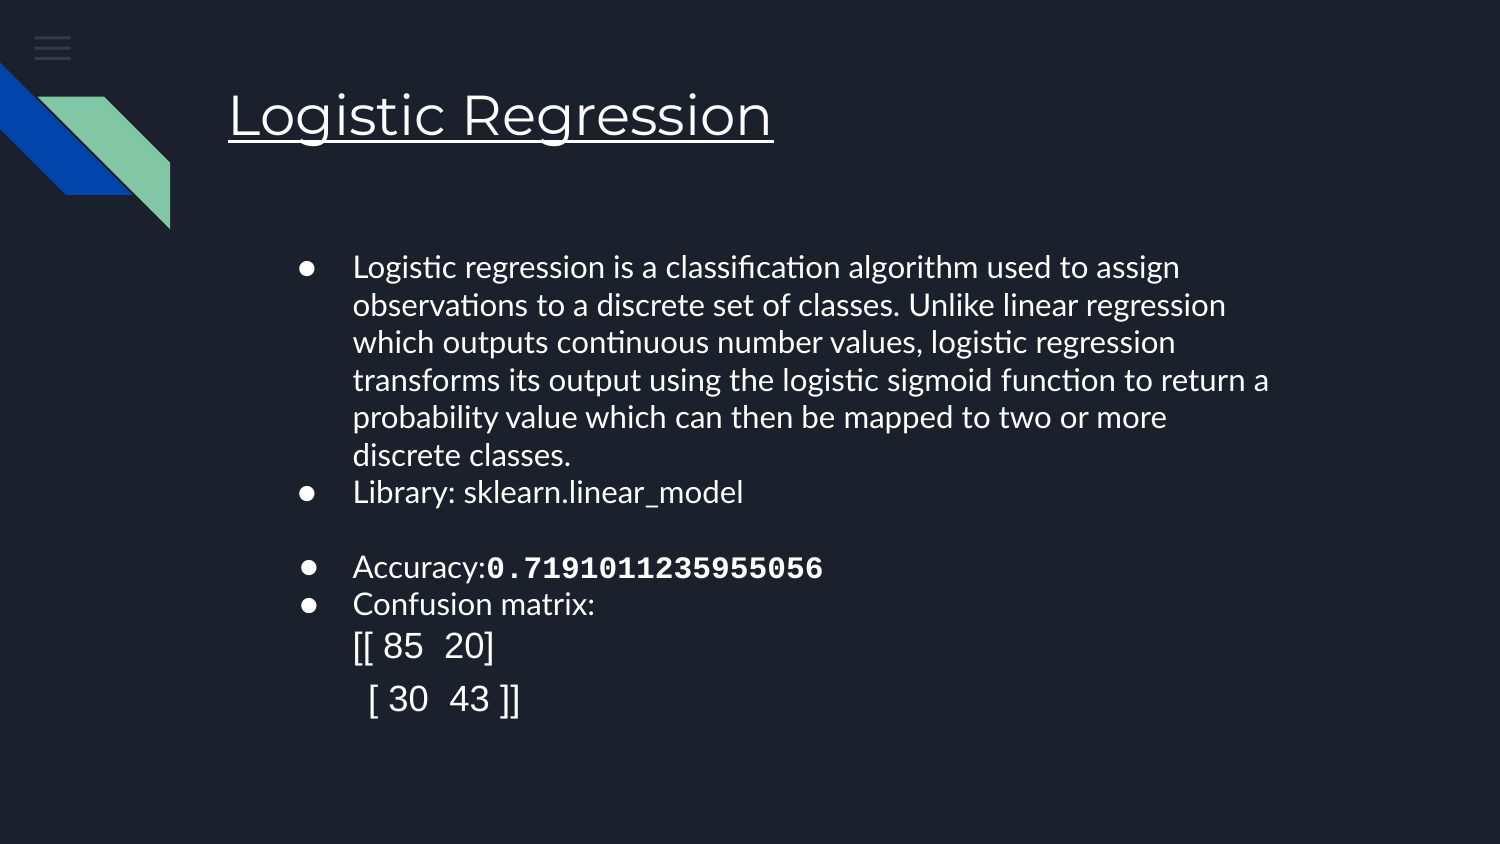

# Logistic Regression
Logistic regression is a classification algorithm used to assign observations to a discrete set of classes. Unlike linear regression which outputs continuous number values, logistic regression transforms its output using the logistic sigmoid function to return a probability value which can then be mapped to two or more discrete classes.
Library: sklearn.linear_model
Accuracy:0.7191011235955056
Confusion matrix:
[[ 85  20]
        [ 30  43 ]]